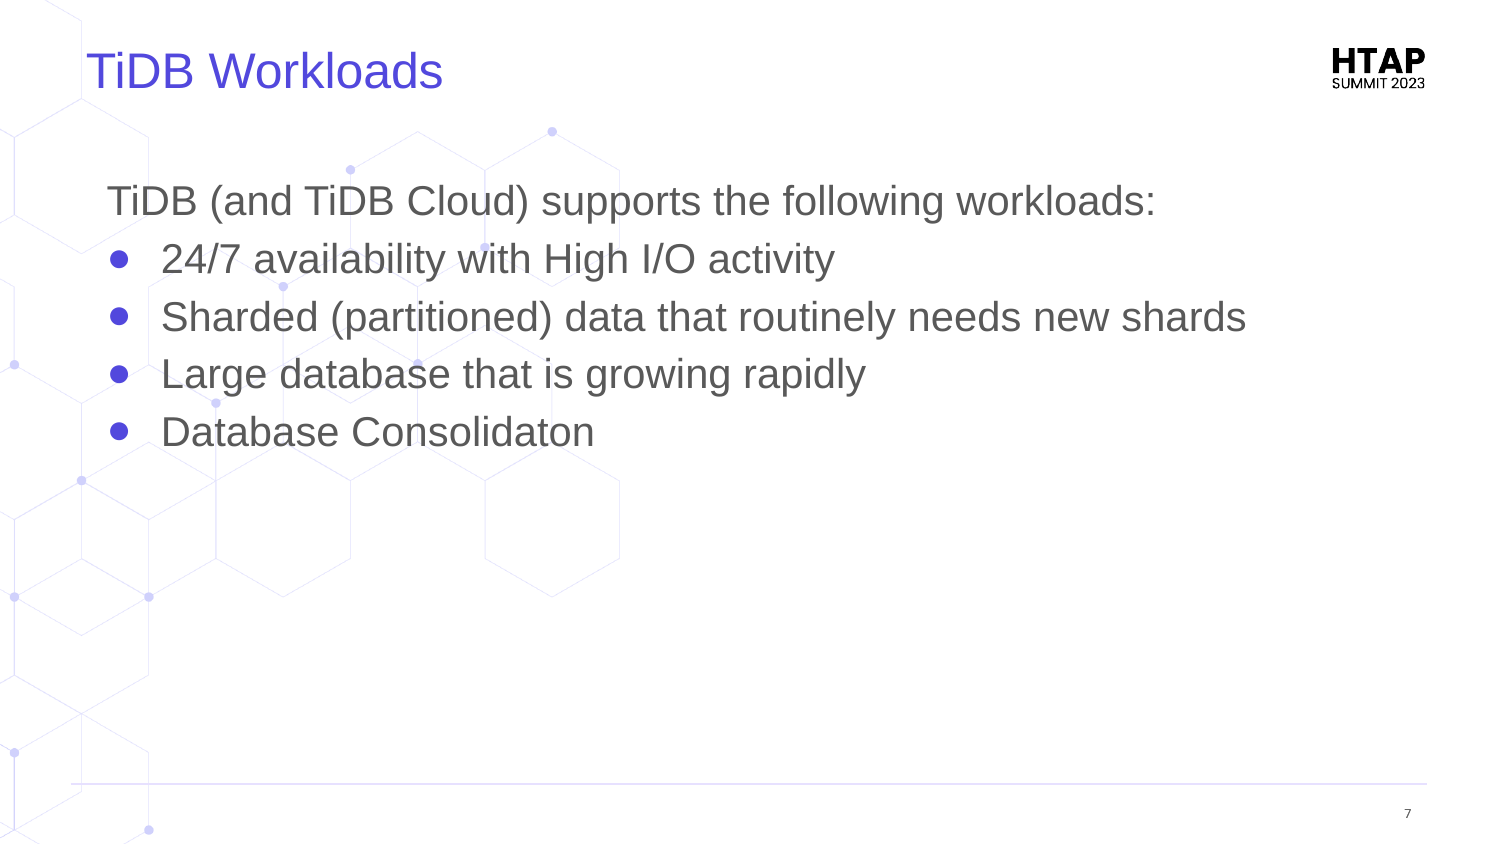

# TiDB Workloads
TiDB (and TiDB Cloud) supports the following workloads:
24/7 availability with High I/O activity
Sharded (partitioned) data that routinely needs new shards
Large database that is growing rapidly
Database Consolidaton